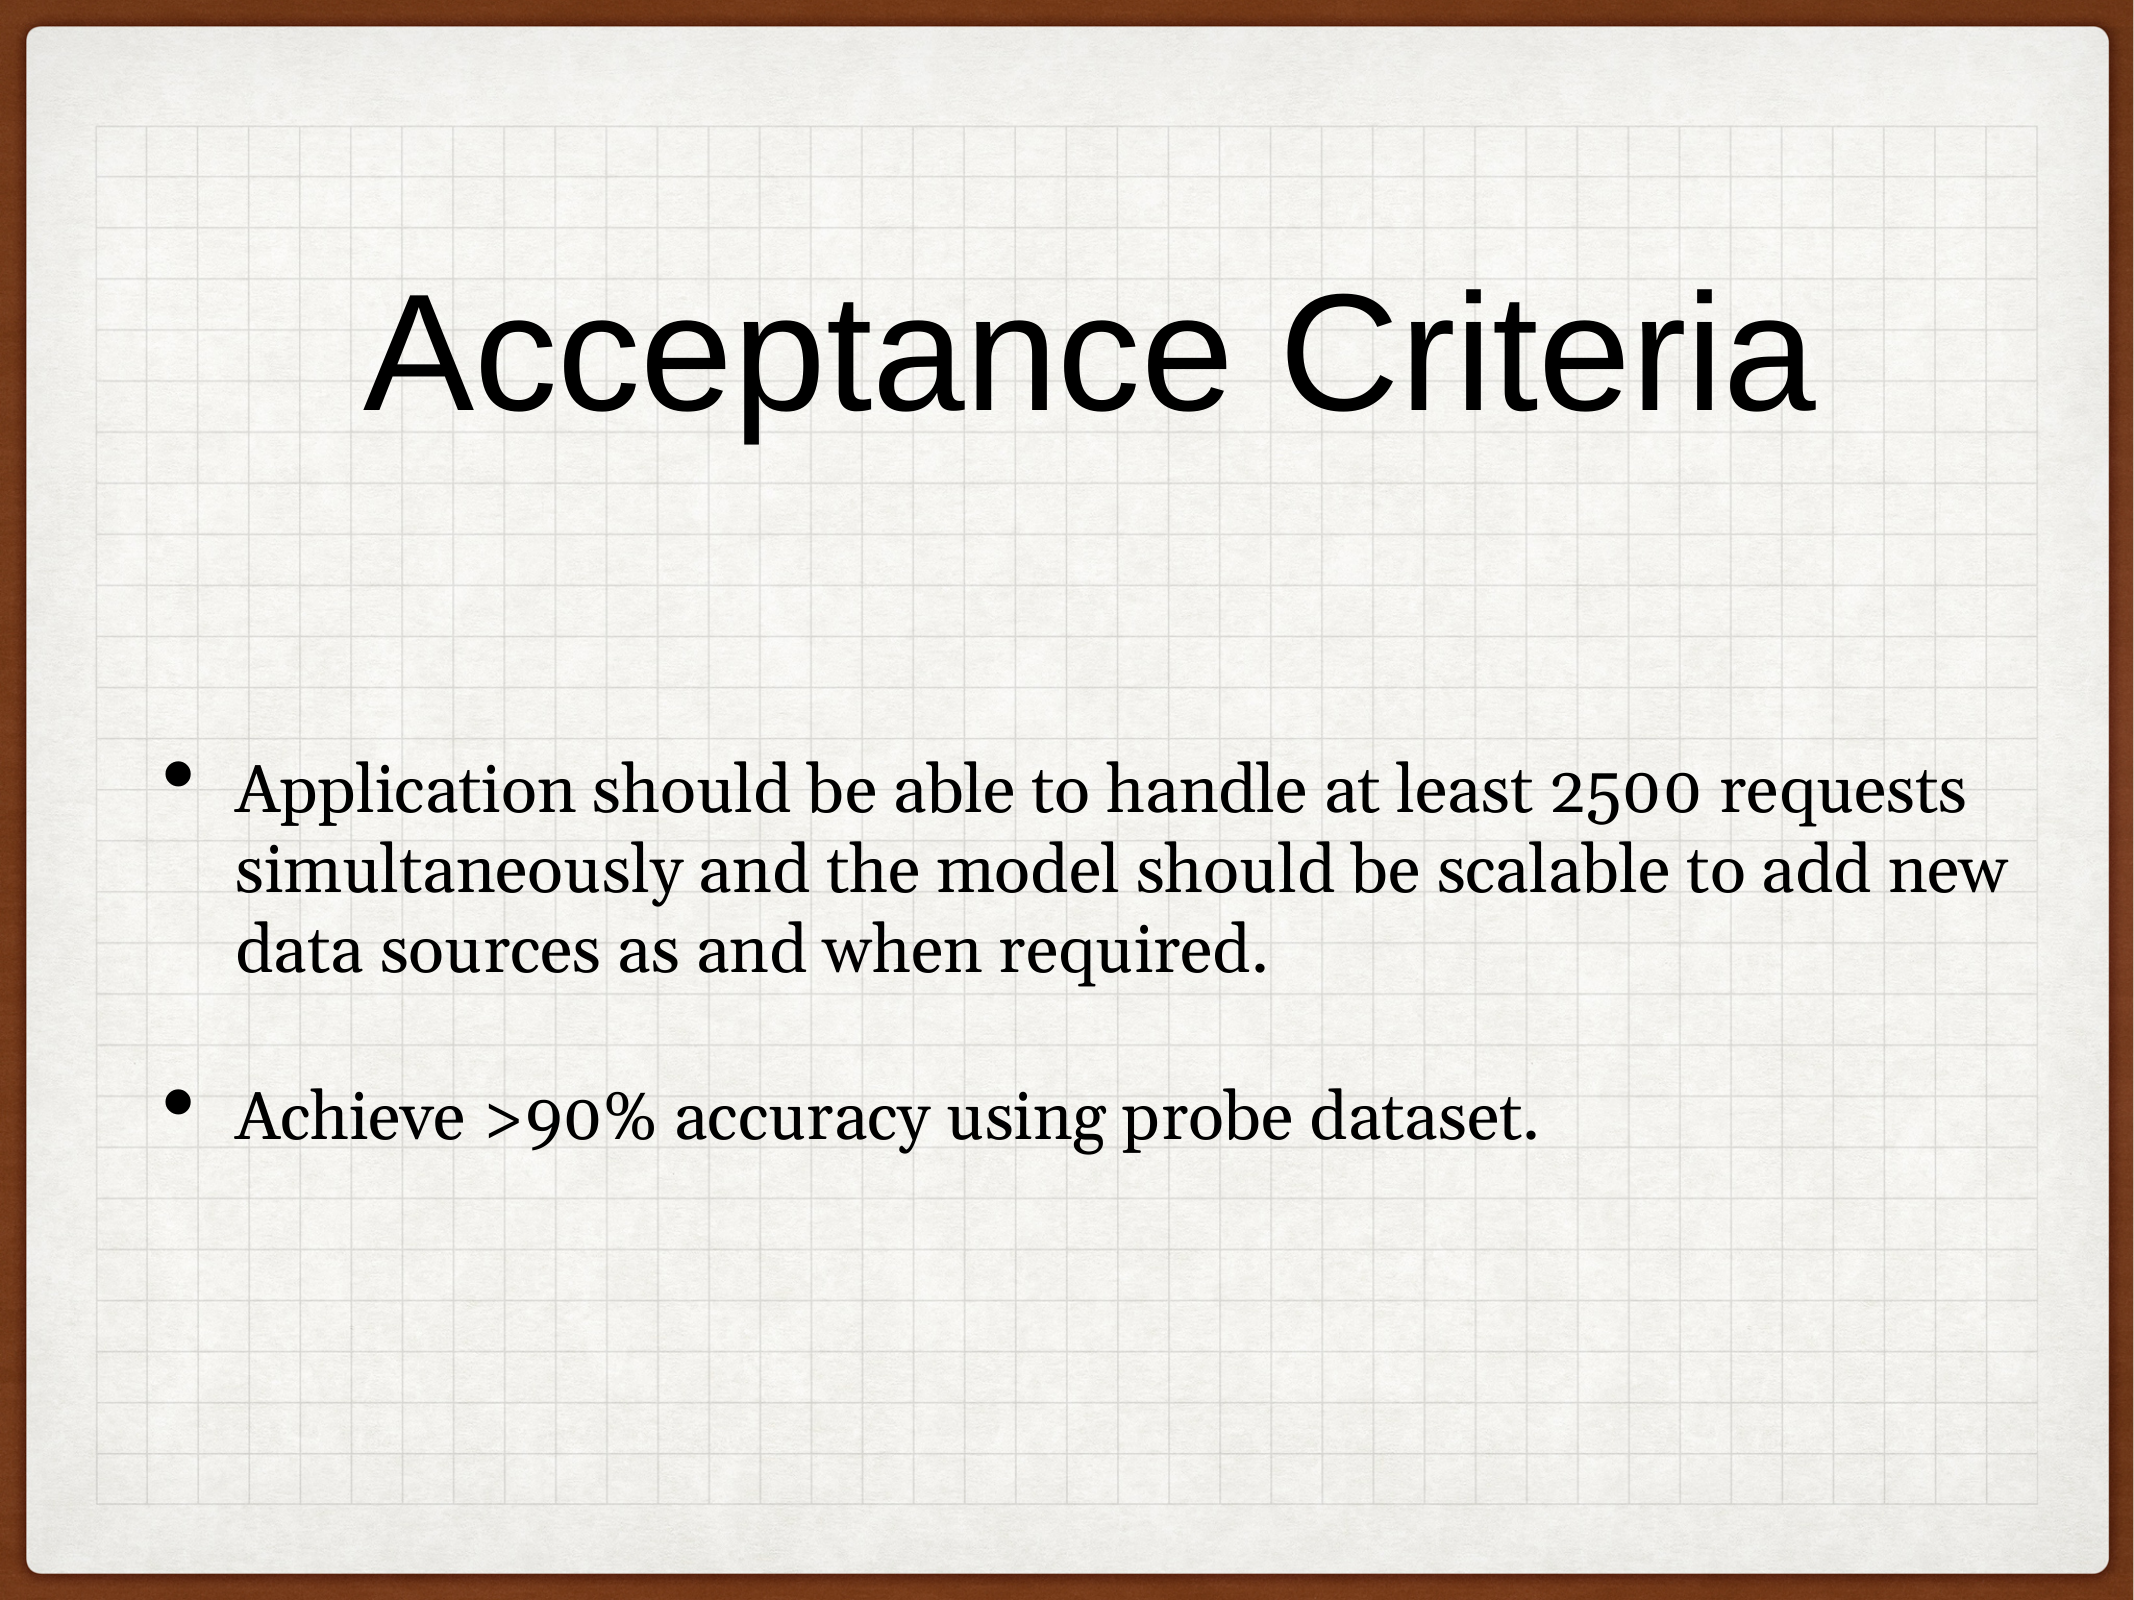

# Acceptance Criteria
Application should be able to handle at least 2500 requests simultaneously and the model should be scalable to add new data sources as and when required.
Achieve >90% accuracy using probe dataset.